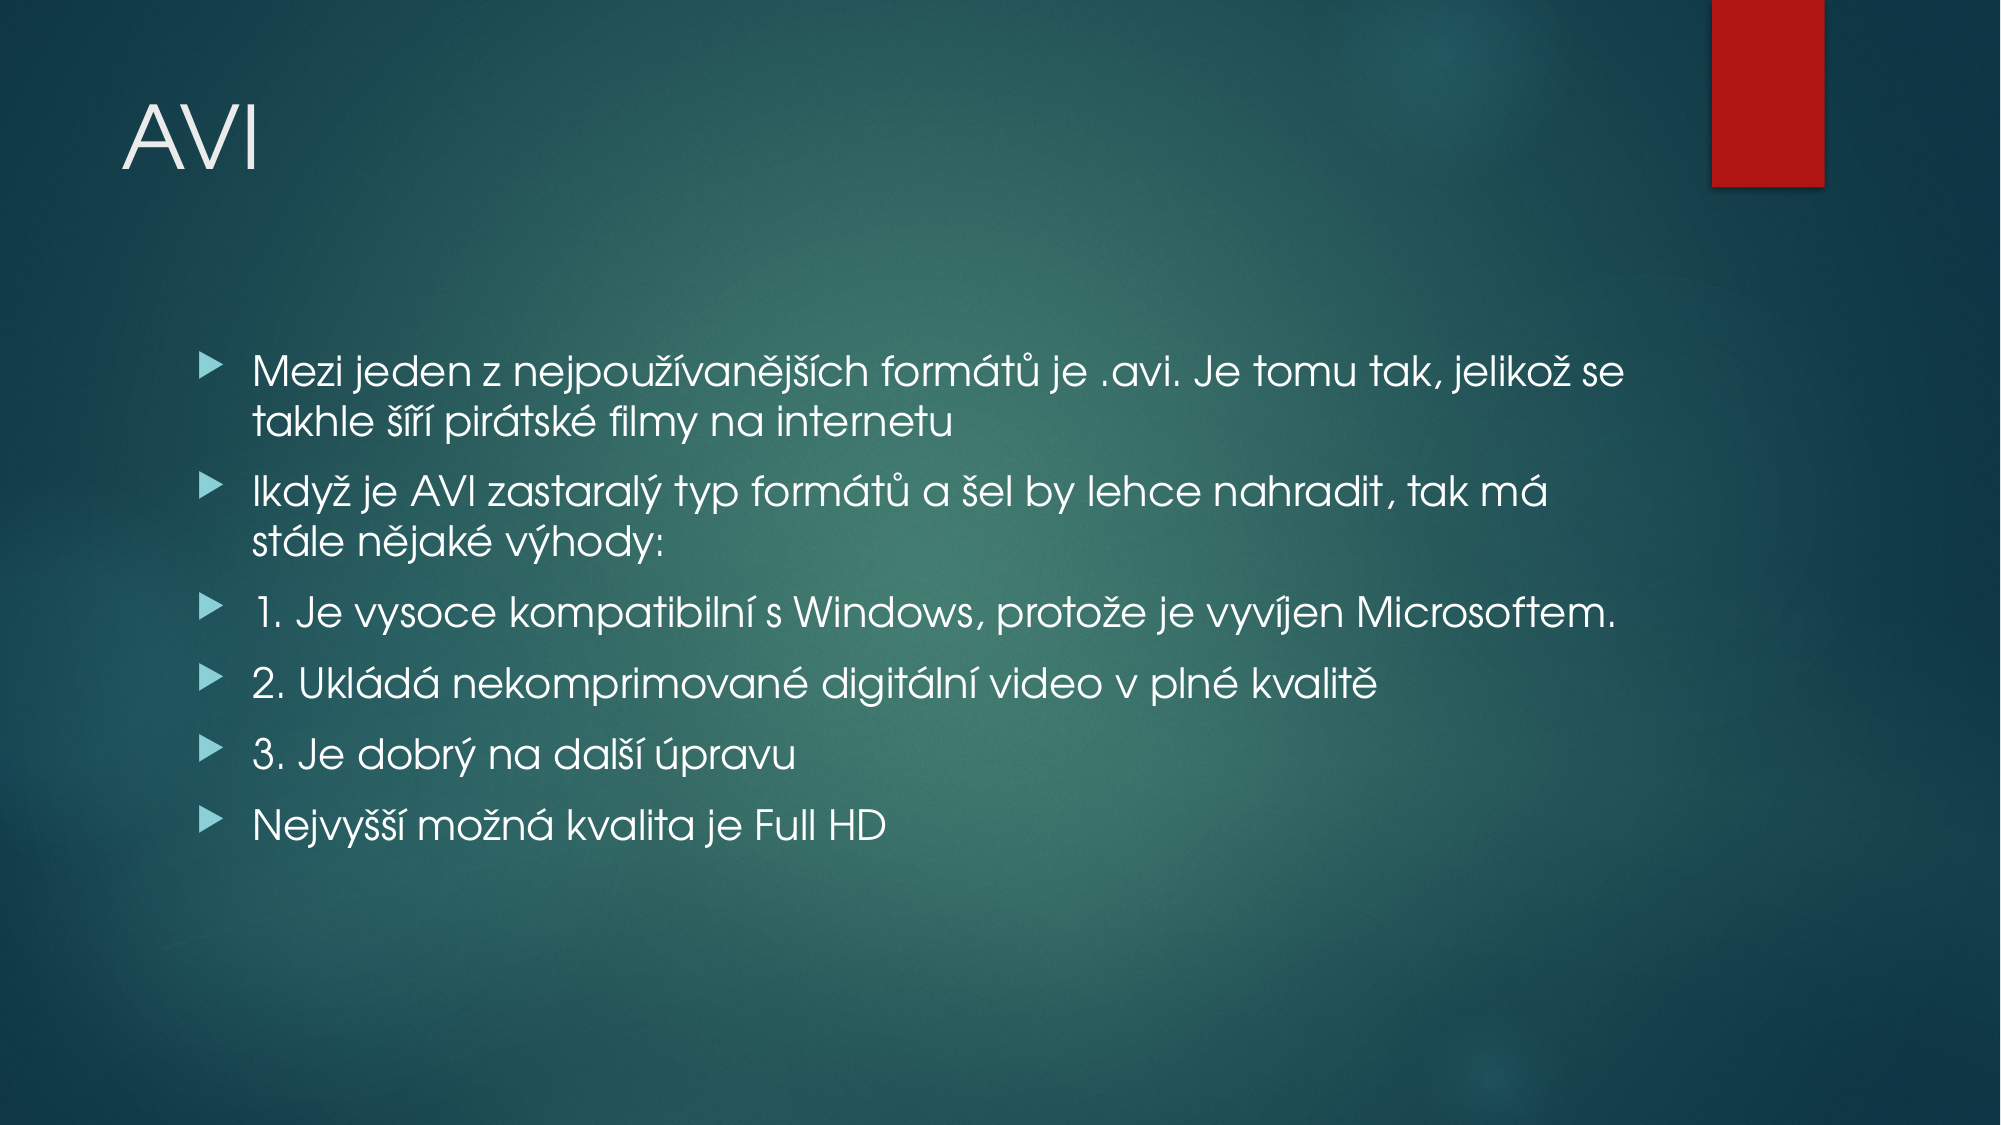

# AVI
Mezi jeden z nejpoužívanějších formátů je .avi. Je tomu tak, jelikož se takhle šíří pirátské filmy na internetu
Ikdyž je AVI zastaralý typ formátů a šel by lehce nahradit, tak má stále nějaké výhody:
1. Je vysoce kompatibilní s Windows, protože je vyvíjen Microsoftem.
2. Ukládá nekomprimované digitální video v plné kvalitě
3. Je dobrý na další úpravu
Nejvyšší možná kvalita je Full HD